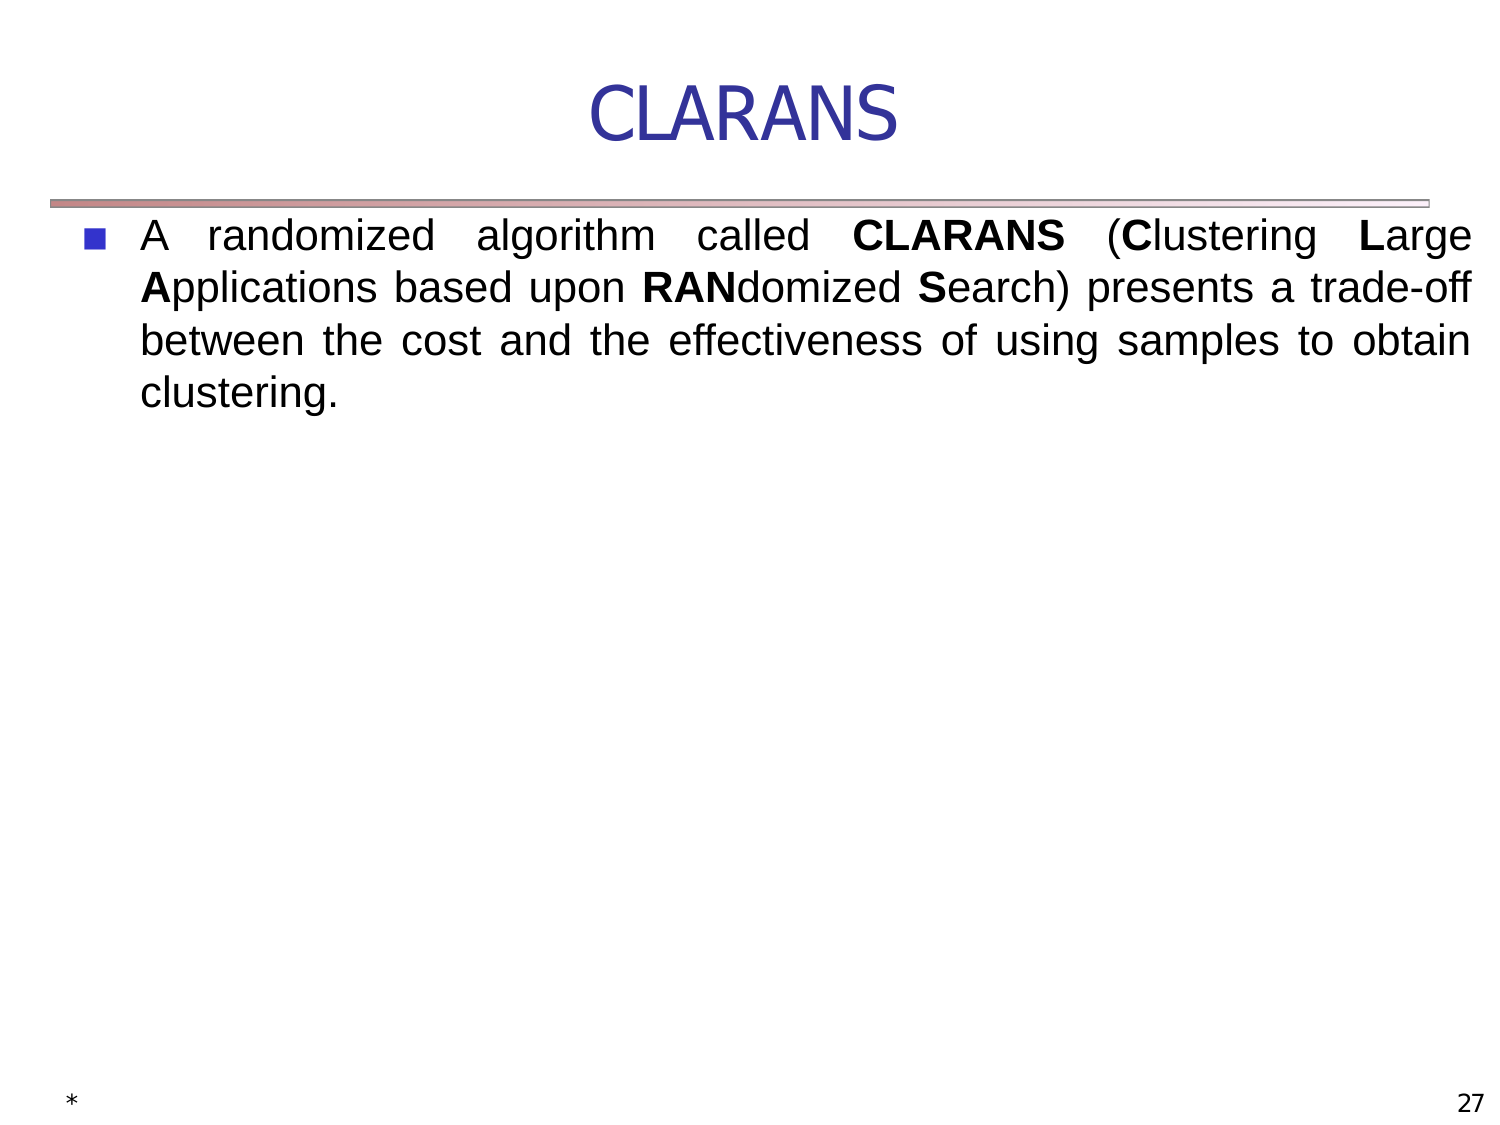

# CLARANS
A randomized algorithm called CLARANS (Clustering Large Applications based upon RANdomized Search) presents a trade-off between the cost and the effectiveness of using samples to obtain clustering.

*
27